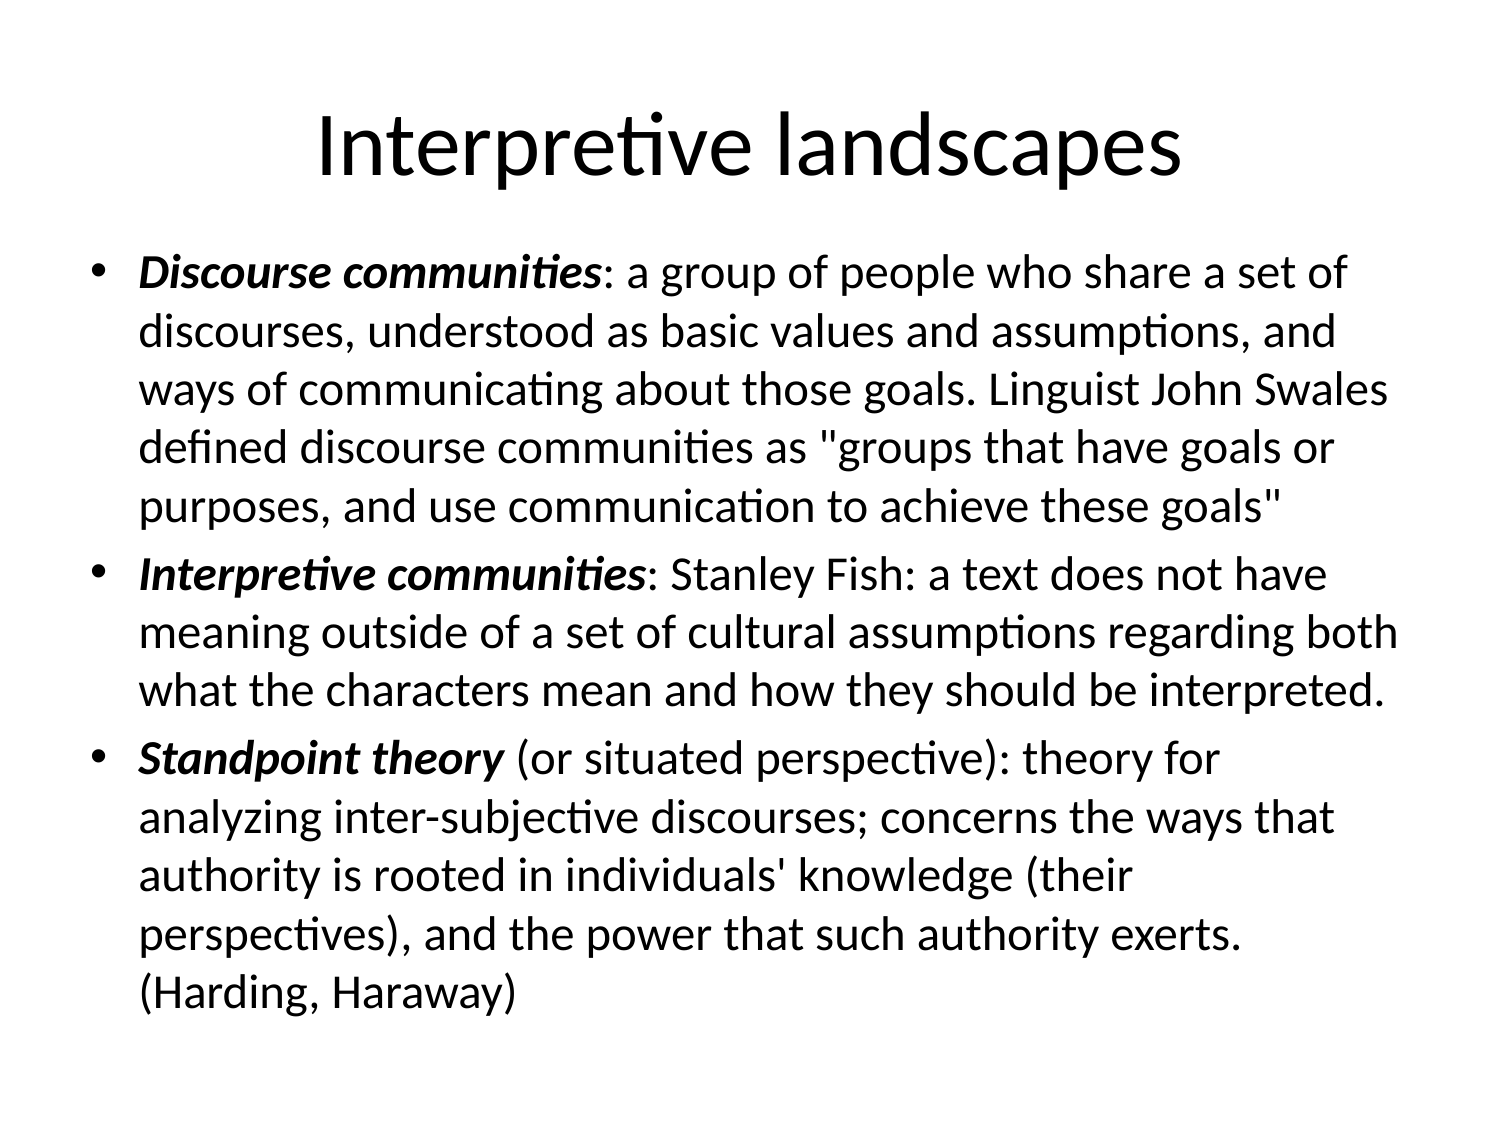

# Interpretive landscapes
Discourse communities: a group of people who share a set of discourses, understood as basic values and assumptions, and ways of communicating about those goals. Linguist John Swales defined discourse communities as "groups that have goals or purposes, and use communication to achieve these goals"
Interpretive communities: Stanley Fish: a text does not have meaning outside of a set of cultural assumptions regarding both what the characters mean and how they should be interpreted.
Standpoint theory (or situated perspective): theory for analyzing inter-subjective discourses; concerns the ways that authority is rooted in individuals' knowledge (their perspectives), and the power that such authority exerts. (Harding, Haraway)